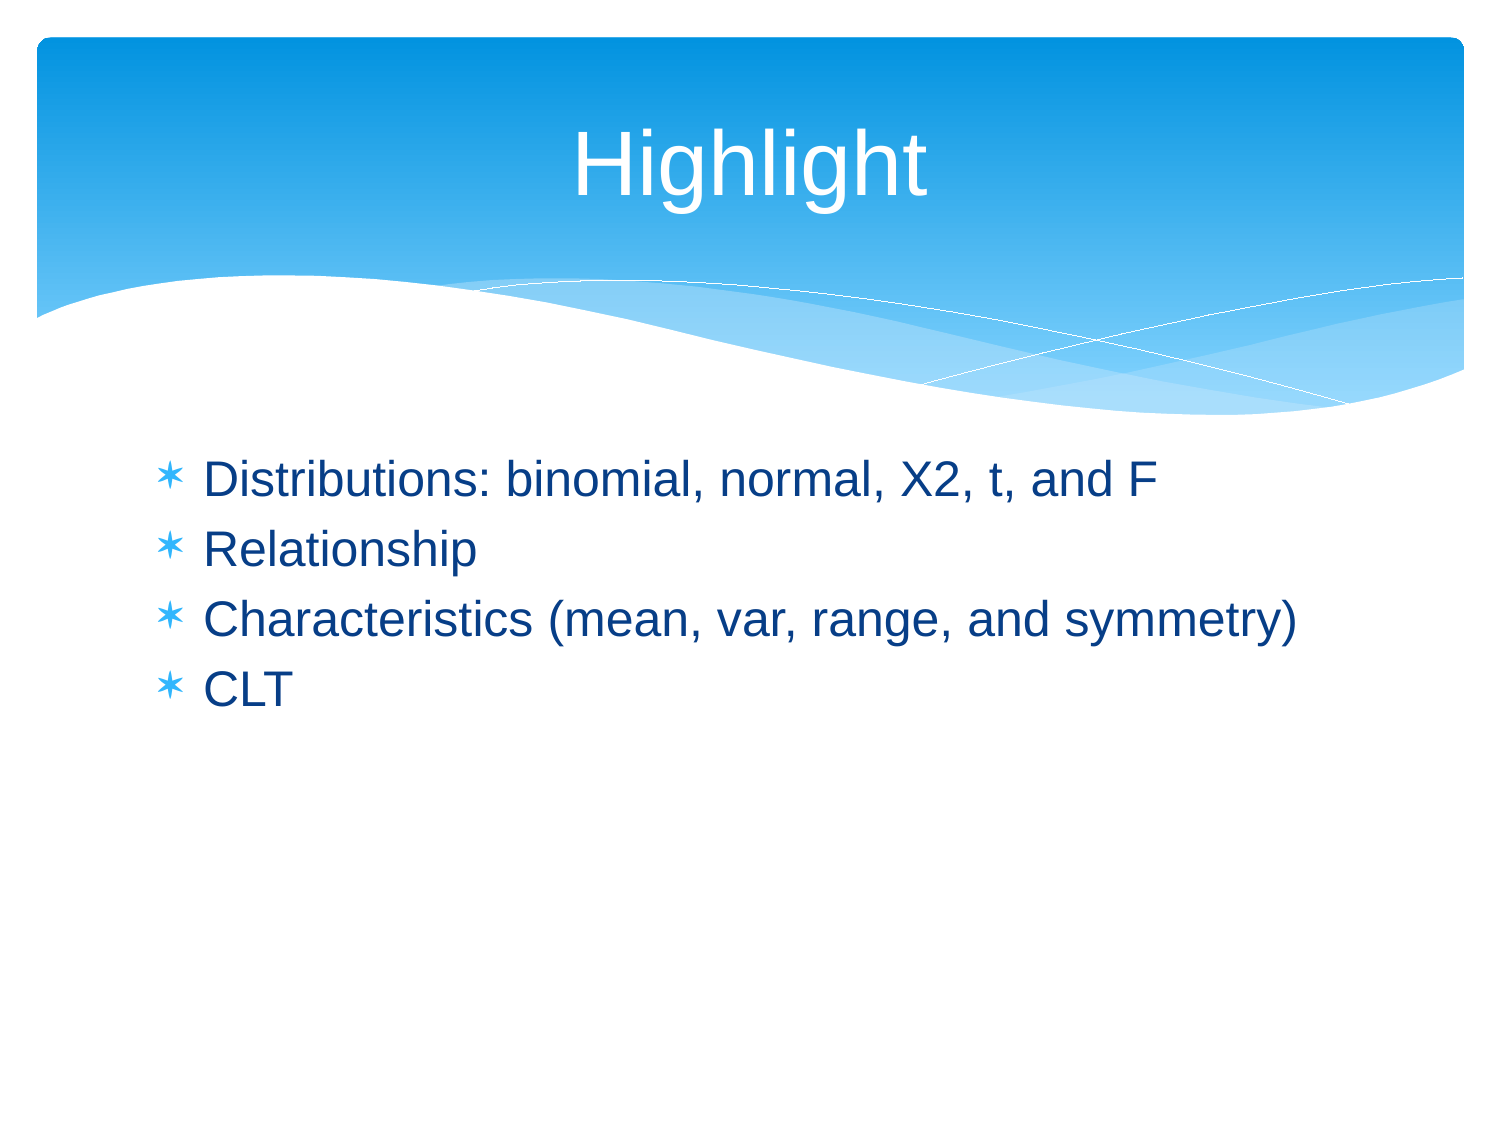

# Highlight
Distributions: binomial, normal, X2, t, and F
Relationship
Characteristics (mean, var, range, and symmetry)
CLT